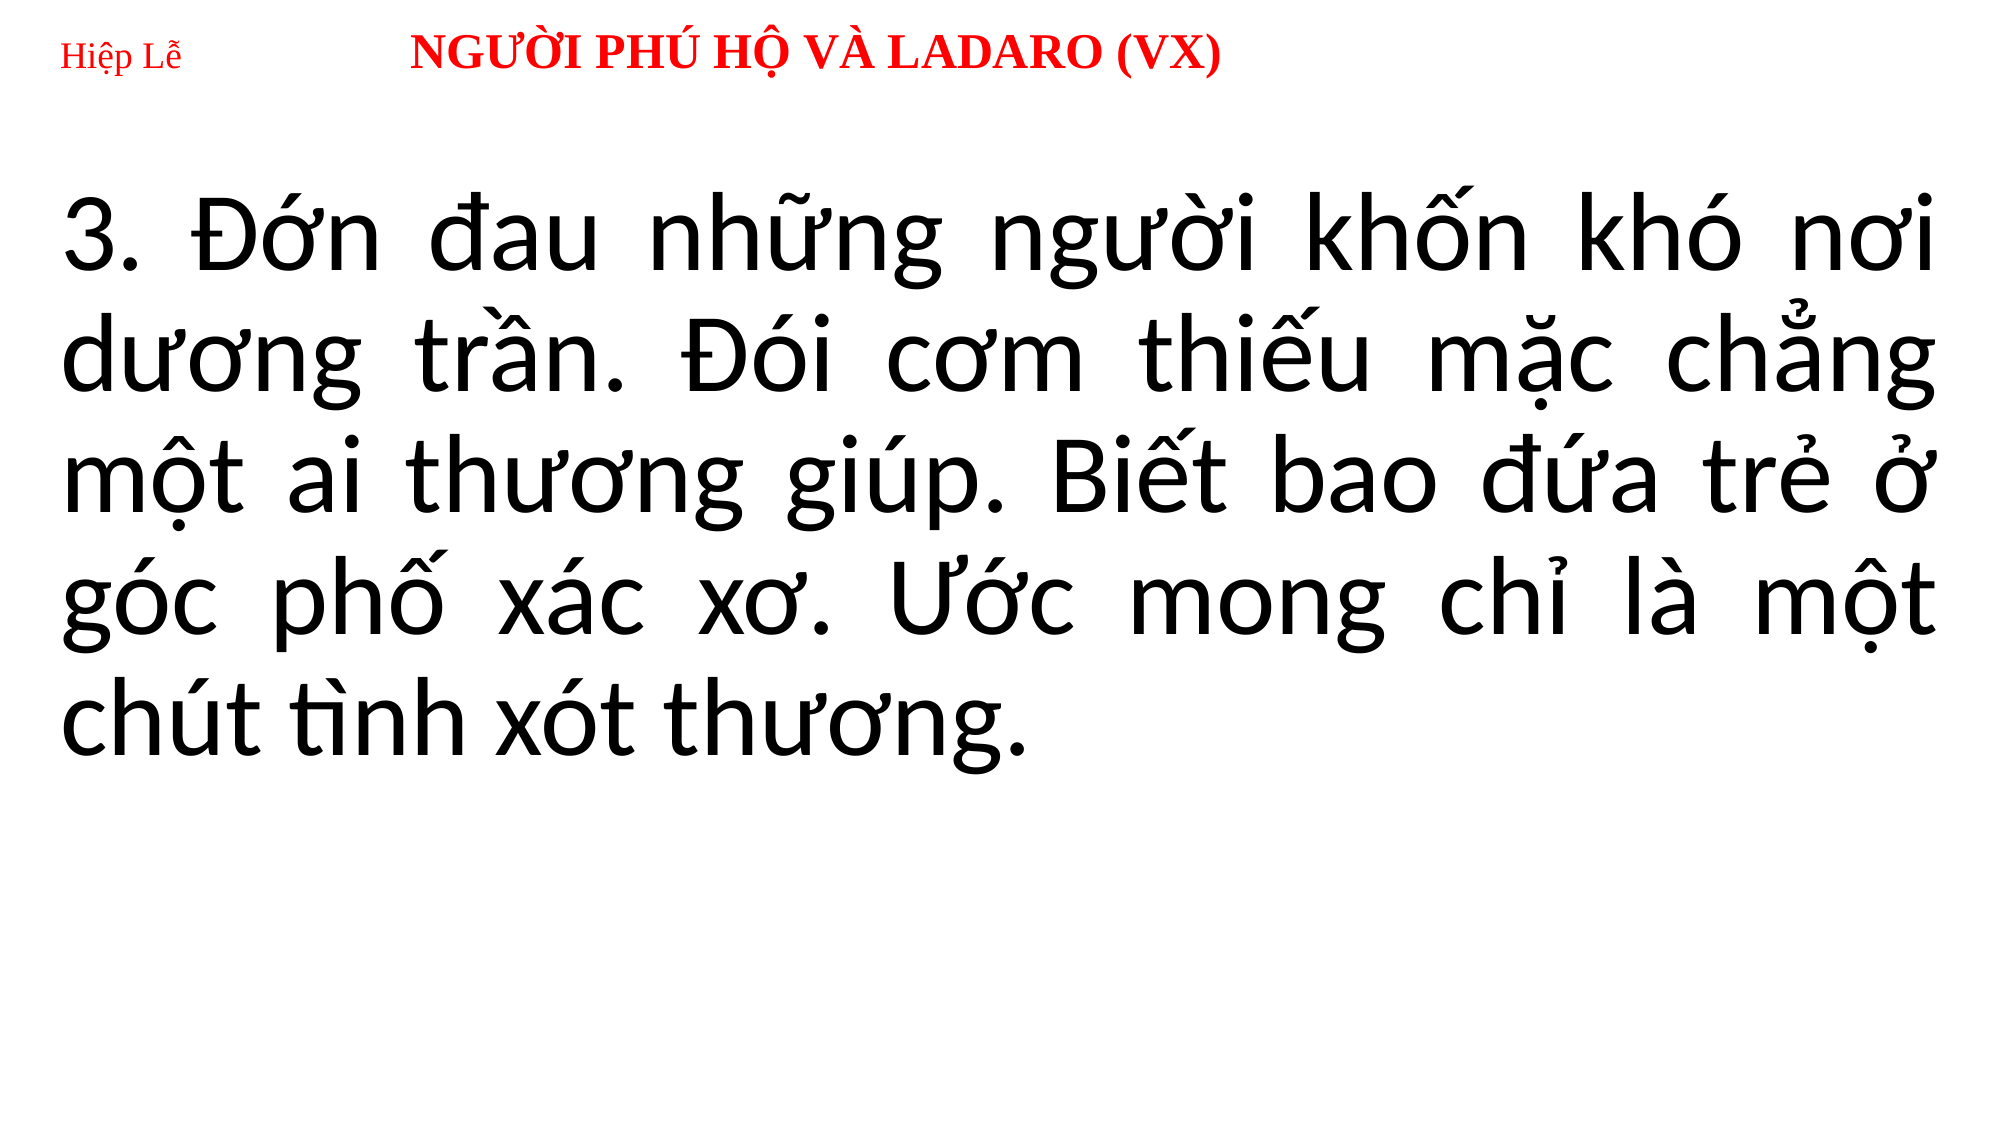

Hiệp Lễ                        NGƯỜI PHÚ HỘ VÀ LADARO (VX)
3. Đớn đau những người khốn khó nơi dương trần. Đói cơm thiếu mặc chẳng một ai thương giúp. Biết bao đứa trẻ ở góc phố xác xơ. Ước mong chỉ là một chút tình xót thương.